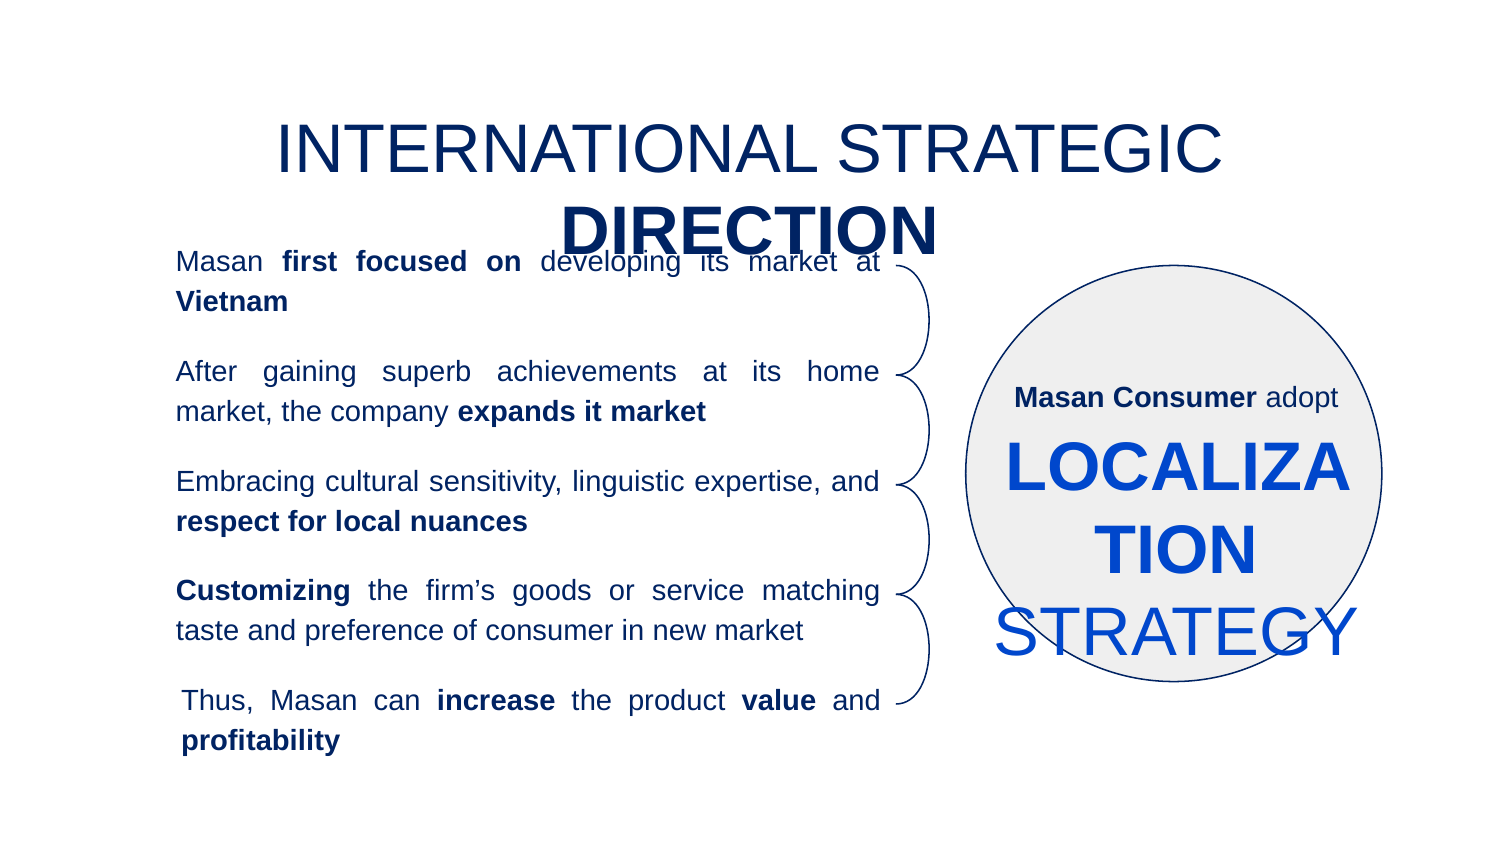

# INTERNATIONAL STRATEGIC DIRECTION
Masan first focused on developing its market at Vietnam

After gaining superb achievements at its home market, the company expands it market
Masan Consumer adopt
LOCALIZATION
STRATEGY
Embracing cultural sensitivity, linguistic expertise, and respect for local nuances

Customizing the firm’s goods or service matching taste and preference of consumer in new market
Thus, Masan can increase the product value and profitability